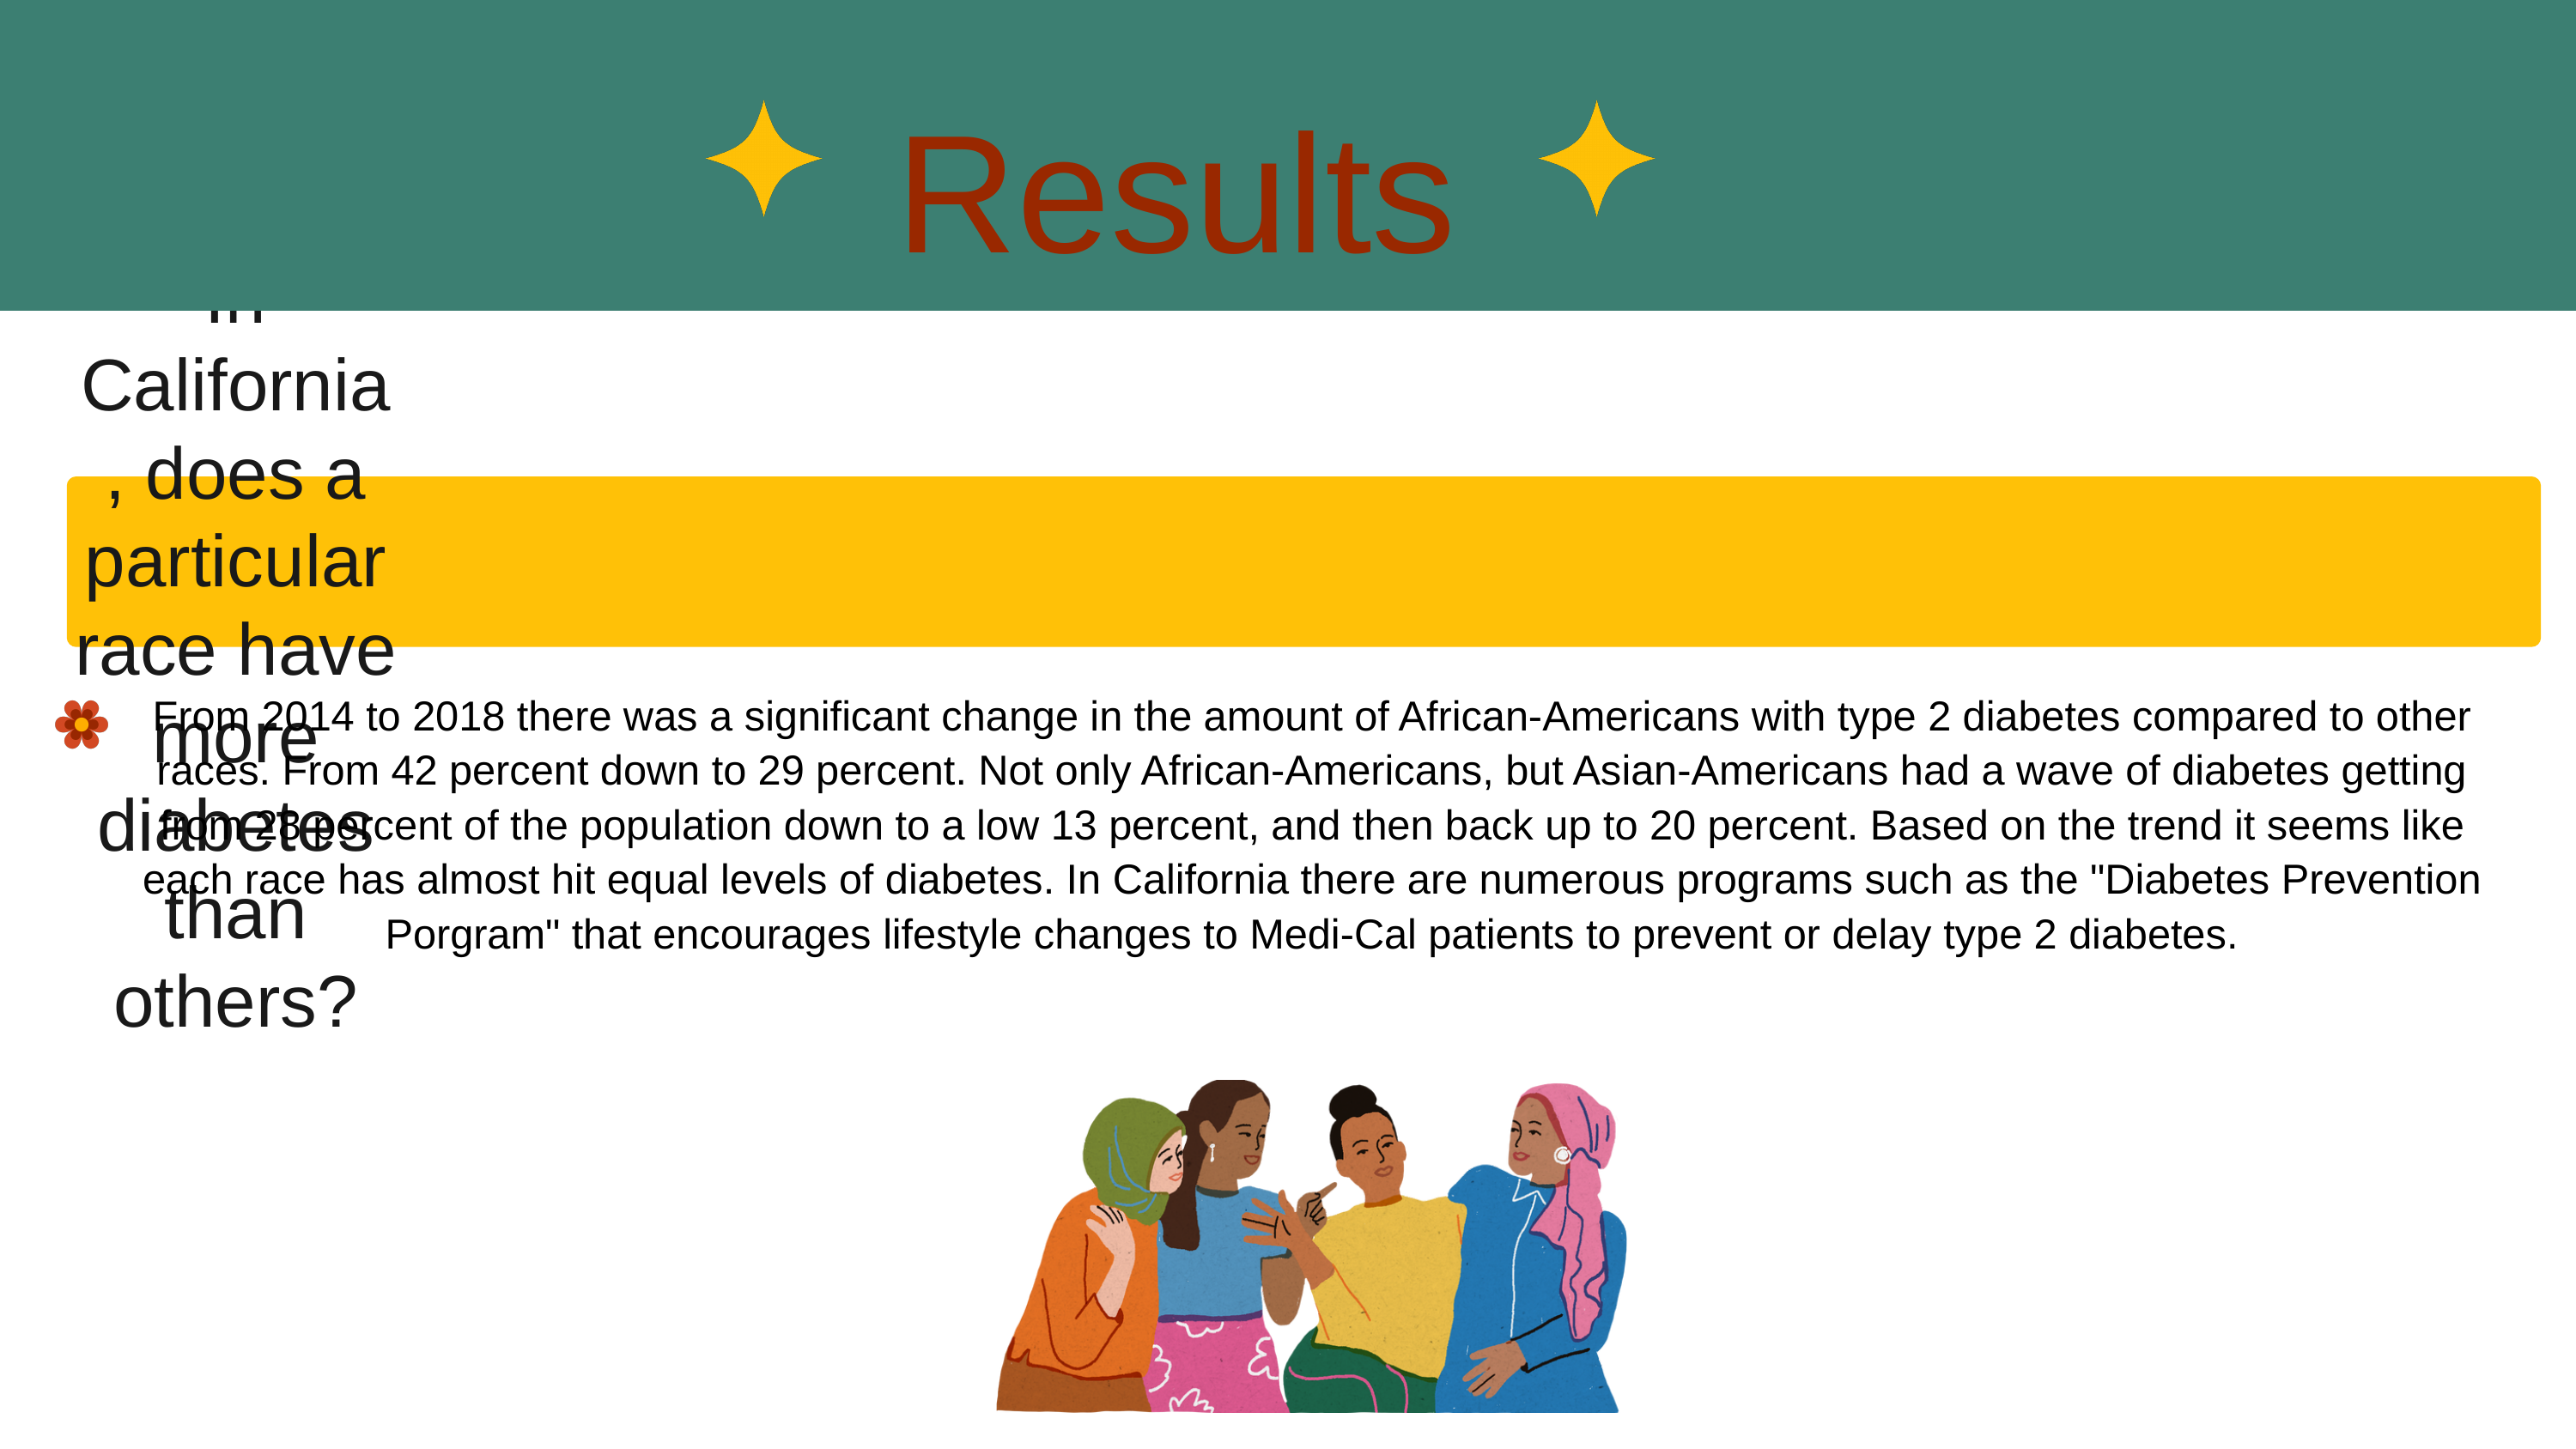

Results

In California, does a particular race have more diabetes than others?
From 2014 to 2018 there was a significant change in the amount of African-Americans with type 2 diabetes compared to other races. From 42 percent down to 29 percent. Not only African-Americans, but Asian-Americans had a wave of diabetes getting from 28 percent of the population down to a low 13 percent, and then back up to 20 percent. Based on the trend it seems like each race has almost hit equal levels of diabetes. In California there are numerous programs such as the "Diabetes Prevention Porgram" that encourages lifestyle changes to Medi-Cal patients to prevent or delay type 2 diabetes.